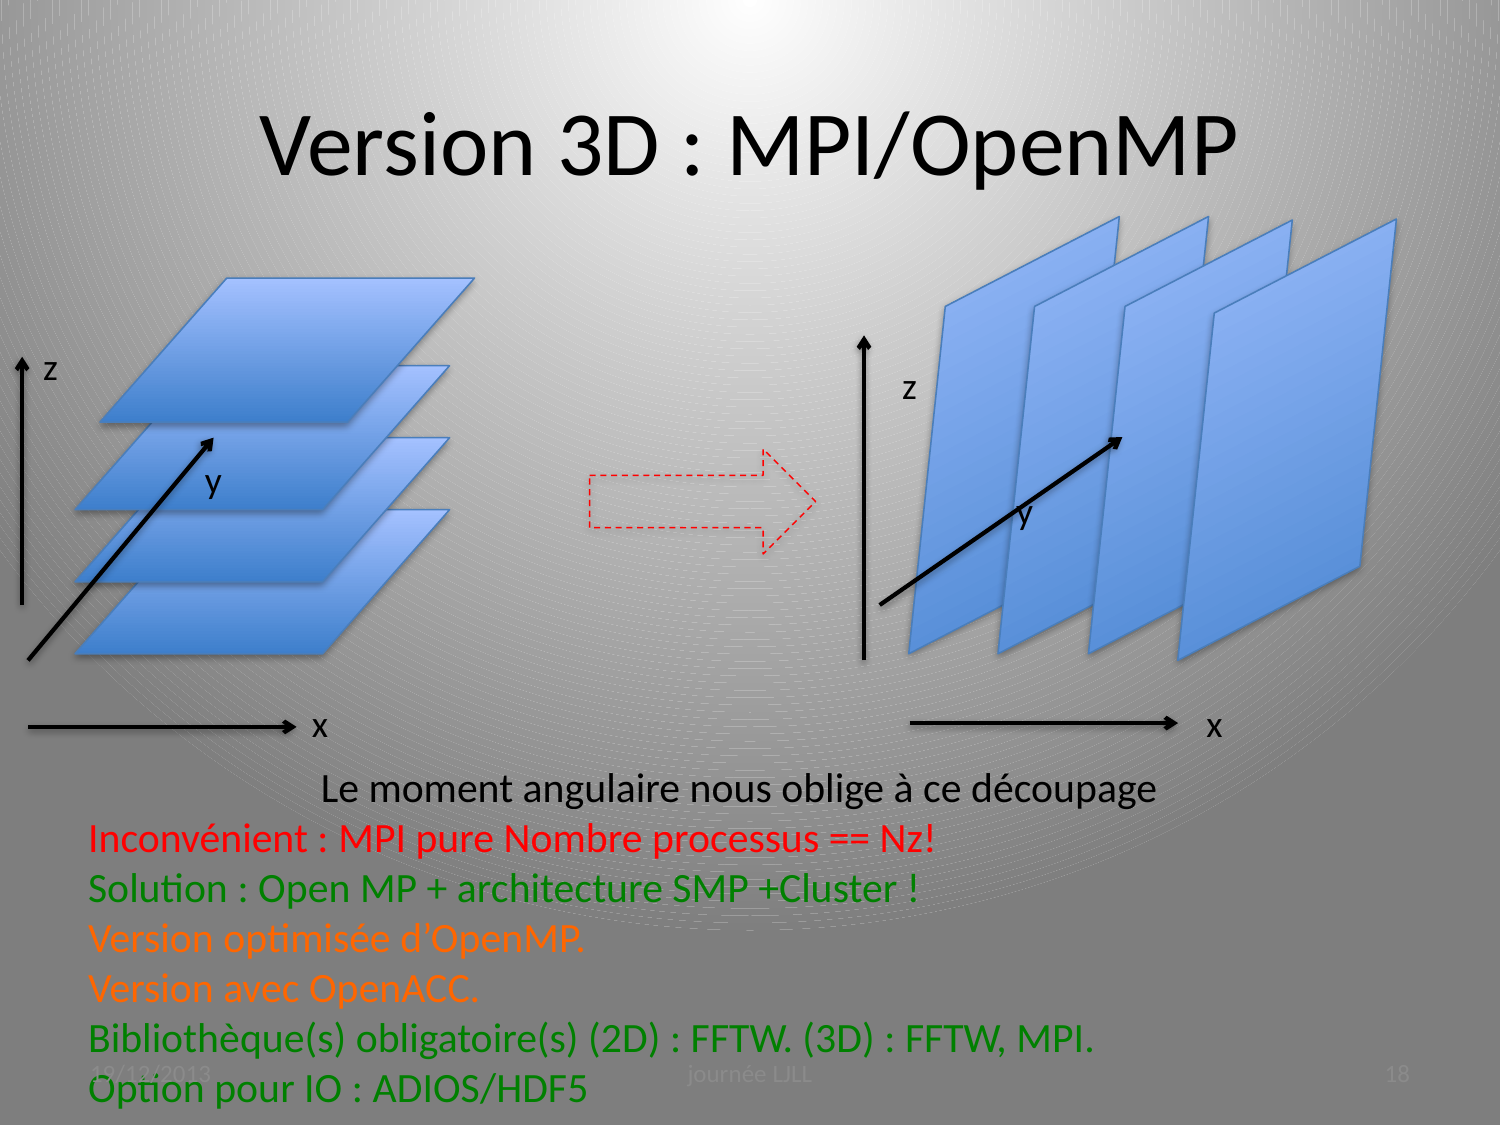

# Version 3D : MPI/OpenMP

z
z

y

y

x
x
Le moment angulaire nous oblige à ce découpage
Inconvénient : MPI pure Nombre processus == Nz!
Solution : Open MP + architecture SMP +Cluster !
Version optimisée d’OpenMP.
Version avec OpenACC.
Bibliothèque(s) obligatoire(s) (2D) : FFTW. (3D) : FFTW, MPI.
Option pour IO : ADIOS/HDF5
19/12/2013
journée LJLL
18